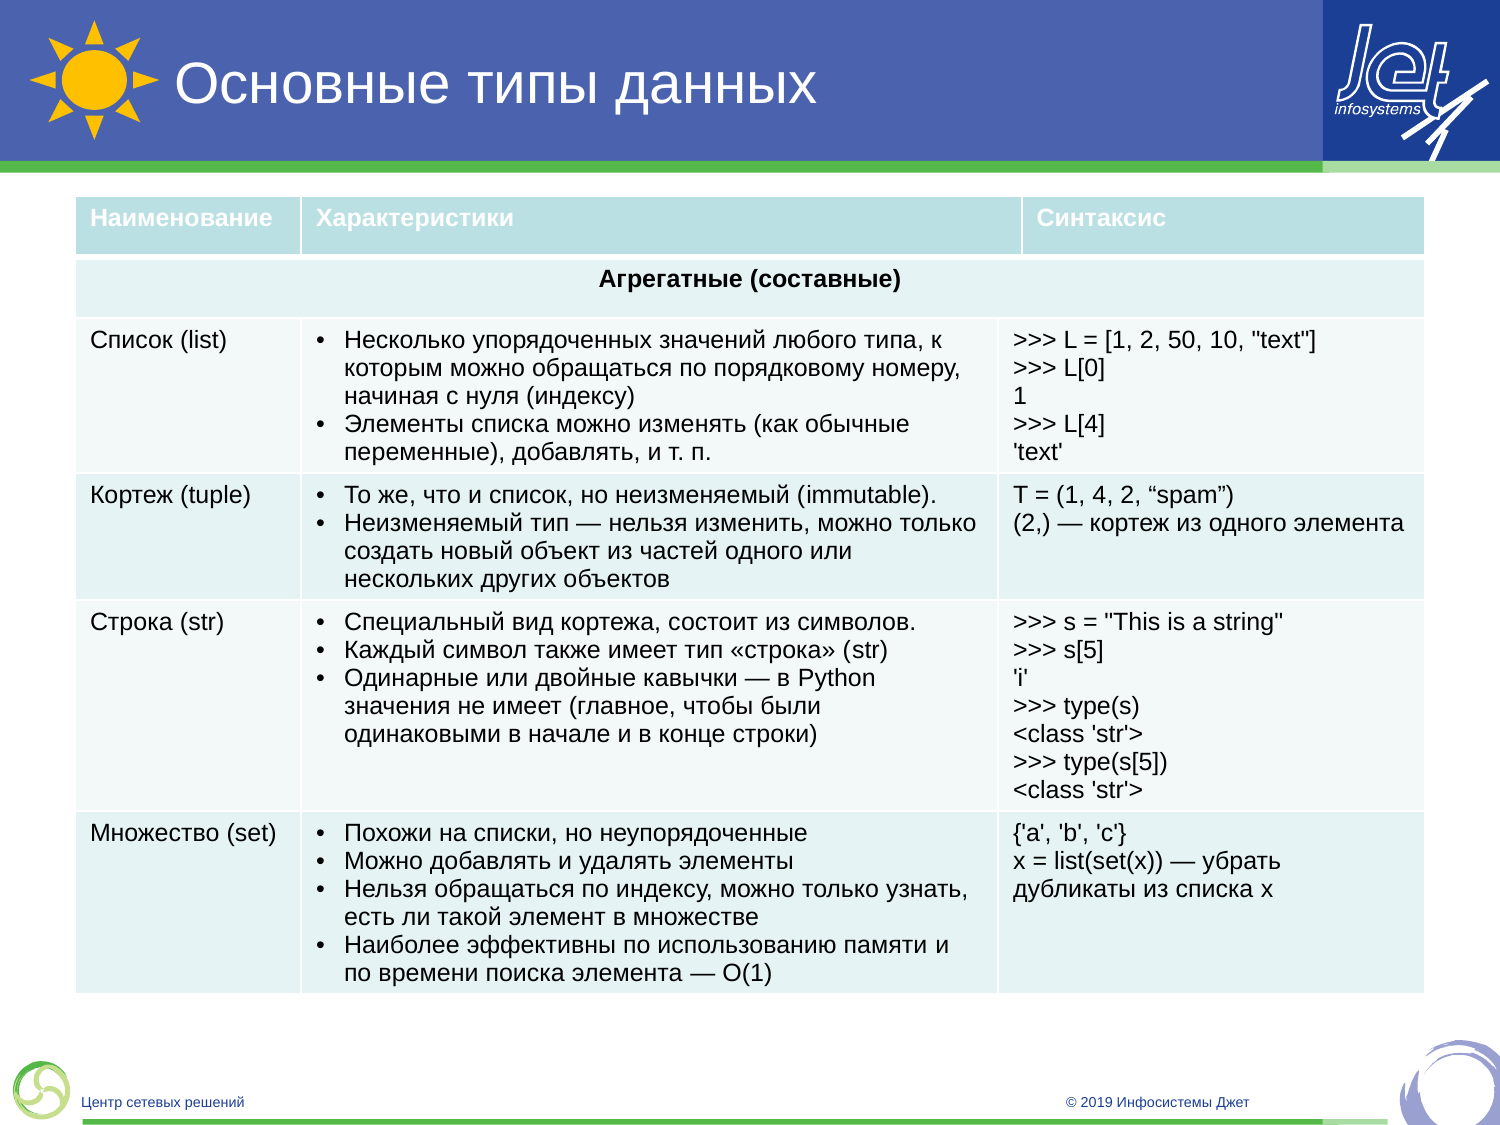

# Основные типы данных
| Наименование | Характеристики |  | Синтаксис |
| --- | --- | --- | --- |
| Агрегатные (составные) |  |  |  |
| Список (list) | Несколько упорядоченных значений любого типа, к которым можно обращаться по порядковому номеру, начиная с нуля (индексу) Элементы списка можно изменять (как обычные переменные), добавлять, и т. п. | >>> L = [1, 2, 50, 10, "text"] >>> L[0] 1 >>> L[4] 'text' |  |
| Кортеж (tuple) | То же, что и список, но неизменяемый (immutable). Неизменяемый тип — нельзя изменить, можно только создать новый объект из частей одного или нескольких других объектов | T = (1, 4, 2, “spam”) (2,) — кортеж из одного элемента |  |
| Строка (str) | Специальный вид кортежа, состоит из символов. Каждый символ также имеет тип «строка» (str) Одинарные или двойные кавычки — в Python значения не имеет (главное, чтобы были одинаковыми в начале и в конце строки) | >>> s = "This is a string" >>> s[5] 'i' >>> type(s) <class 'str'> >>> type(s[5]) <class 'str'> |  |
| Множество (set) | Похожи на списки, но неупорядоченные Можно добавлять и удалять элементы Нельзя обращаться по индексу, можно только узнать, есть ли такой элемент в множестве Наиболее эффективны по использованию памяти и по времени поиска элемента — O(1) | {'a', 'b', 'c'} x = list(set(x)) — убрать дубликаты из списка x |  |